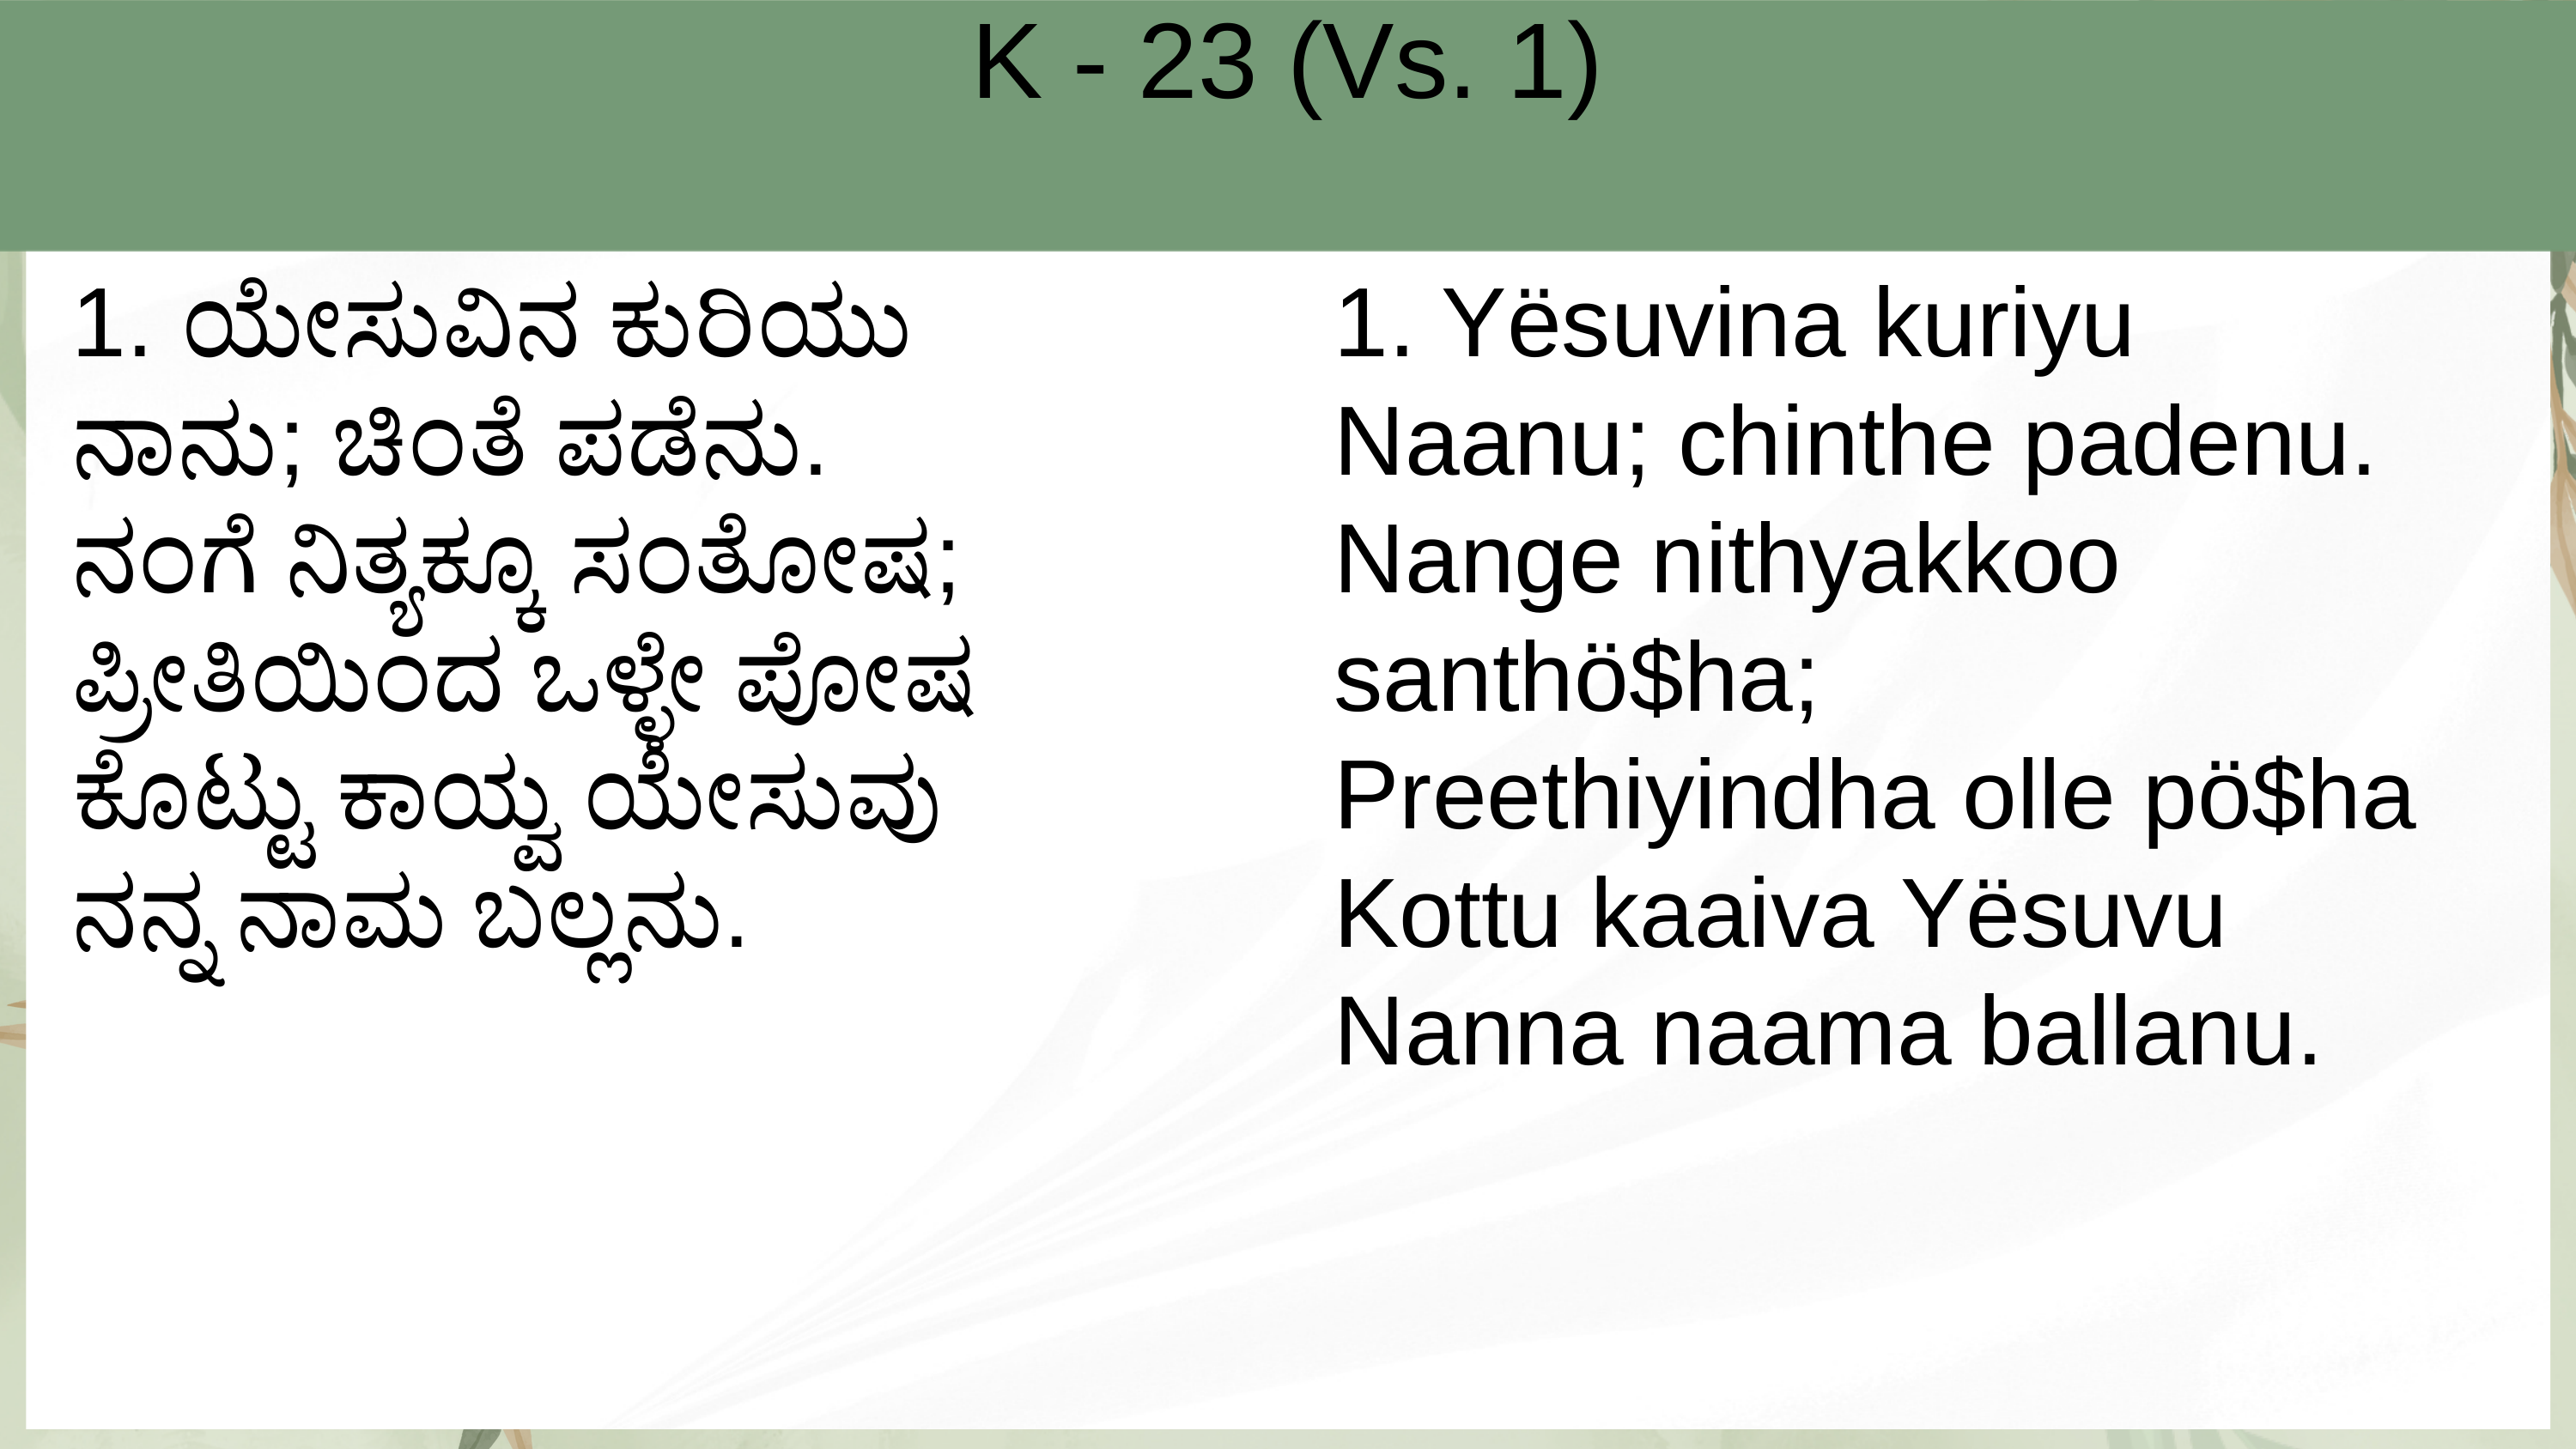

K - 23 (Vs. 1)

1. ಯೇಸುವಿನ ಕುರಿಯು
ನಾನು; ಚಿಂತೆ ಪಡೆನು.
ನಂಗೆ ನಿತ್ಯಕ್ಕೂ ಸಂತೋಷ;
ಪ್ರೀತಿಯಿಂದ ಒಳ್ಳೇ ಪೋಷ
ಕೊಟ್ಟು ಕಾಯ್ವ ಯೇಸುವು
ನನ್ನ ನಾಮ ಬಲ್ಲನು.
1. Yësuvina kuriyu
Naanu; chinthe padenu.
Nange nithyakkoo santhö$ha;
Preethiyindha olle pö$ha
Kottu kaaiva Yësuvu
Nanna naama ballanu.